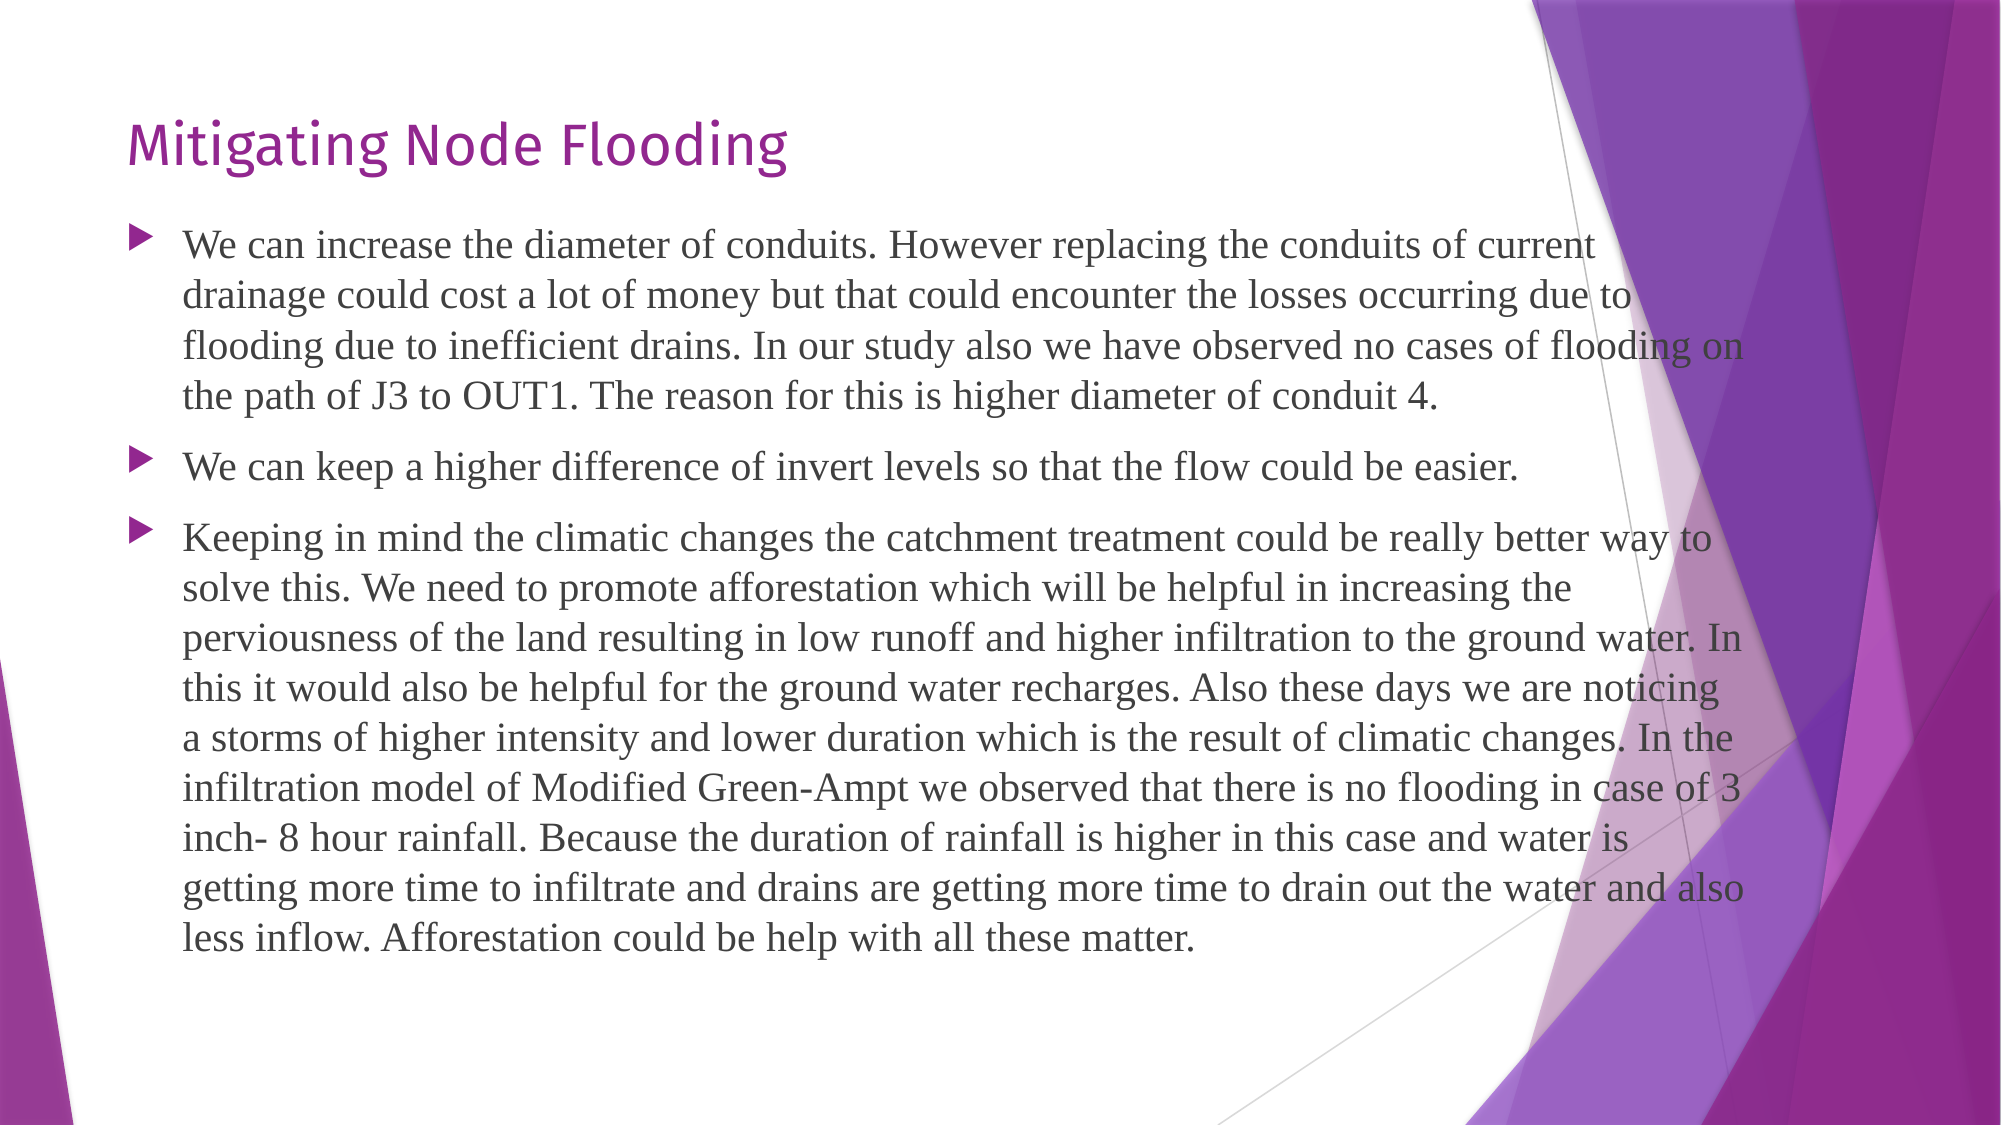

# Mitigating Node Flooding
We can increase the diameter of conduits. However replacing the conduits of current drainage could cost a lot of money but that could encounter the losses occurring due to flooding due to inefficient drains. In our study also we have observed no cases of flooding on the path of J3 to OUT1. The reason for this is higher diameter of conduit 4.
We can keep a higher difference of invert levels so that the flow could be easier.
Keeping in mind the climatic changes the catchment treatment could be really better way to solve this. We need to promote afforestation which will be helpful in increasing the perviousness of the land resulting in low runoff and higher infiltration to the ground water. In this it would also be helpful for the ground water recharges. Also these days we are noticing a storms of higher intensity and lower duration which is the result of climatic changes. In the infiltration model of Modified Green-Ampt we observed that there is no flooding in case of 3 inch- 8 hour rainfall. Because the duration of rainfall is higher in this case and water is getting more time to infiltrate and drains are getting more time to drain out the water and also less inflow. Afforestation could be help with all these matter.